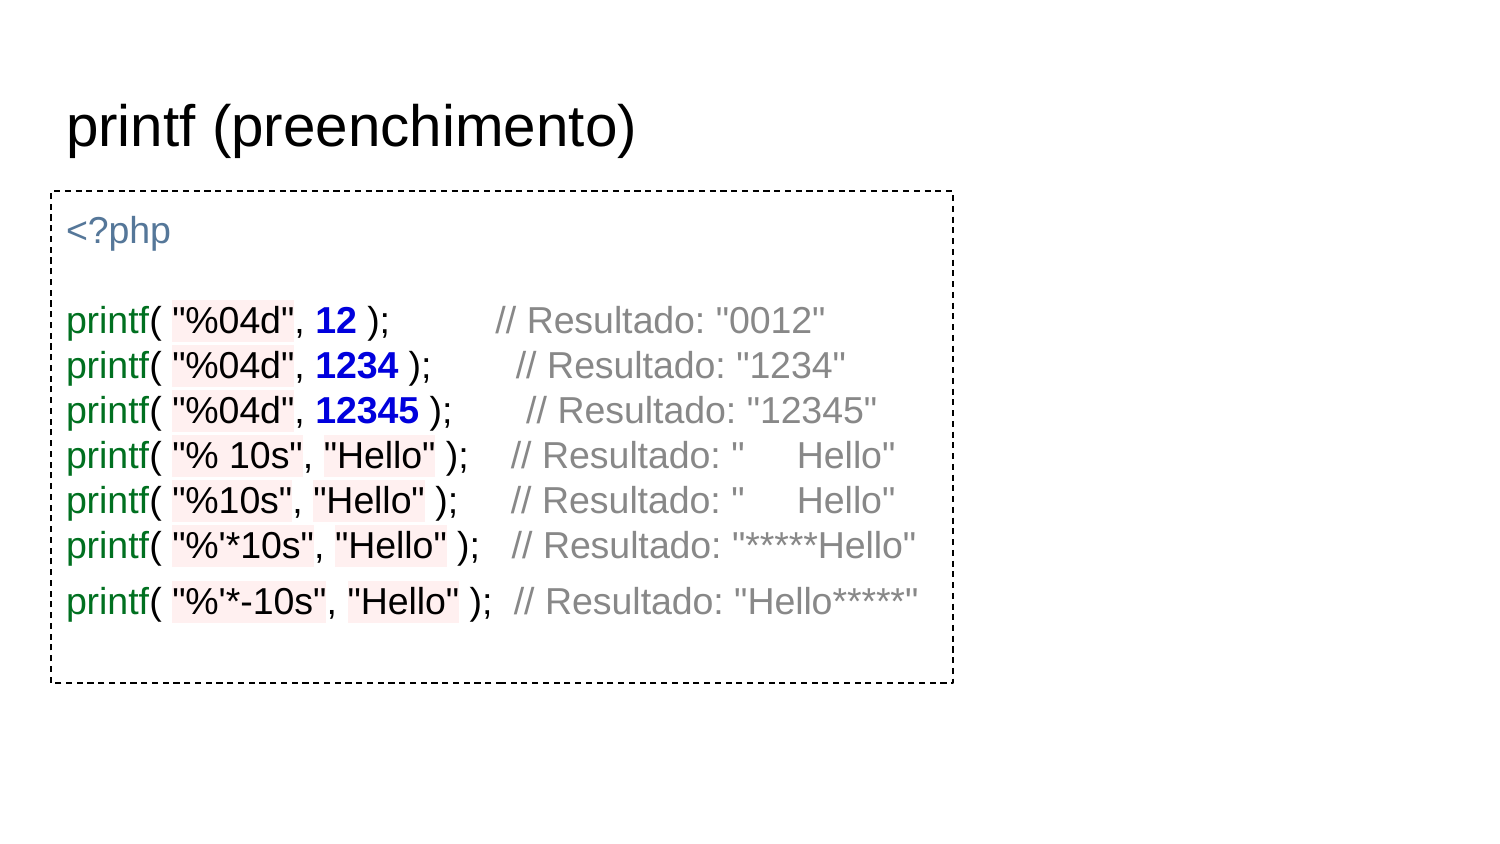

# printf (preenchimento)
<?php

printf( "%04d", 12 );          // Resultado: "0012"
printf( "%04d", 1234 );        // Resultado: "1234"
printf( "%04d", 12345 );       // Resultado: "12345"
printf( "% 10s", "Hello" );    // Resultado: "     Hello"
printf( "%10s", "Hello" );     // Resultado: "     Hello"
printf( "%'*10s", "Hello" );   // Resultado: "*****Hello"
printf( "%'*-10s", "Hello" );  // Resultado: "Hello*****"